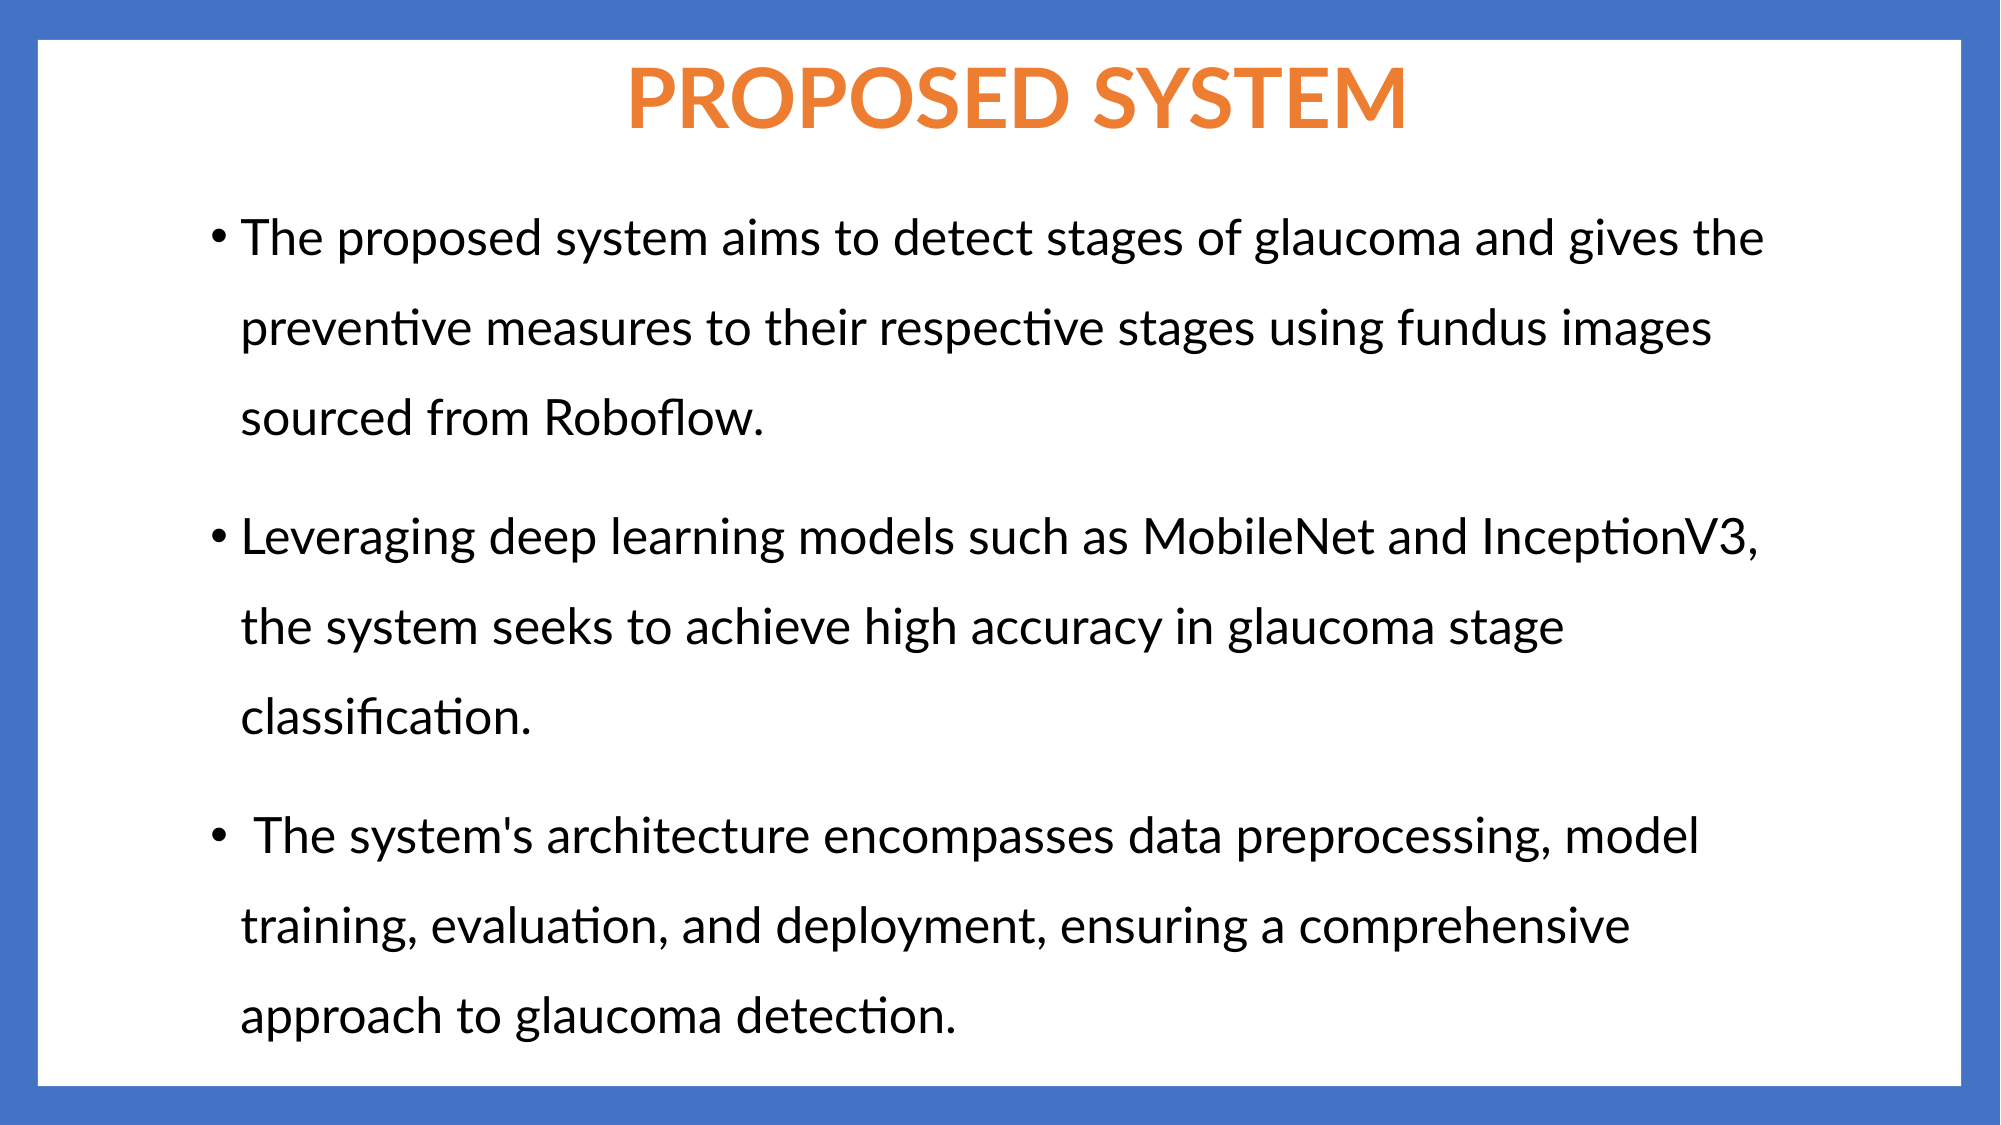

PROPOSED SYSTEM
The proposed system aims to detect stages of glaucoma and gives the preventive measures to their respective stages using fundus images sourced from Roboflow.
Leveraging deep learning models such as MobileNet and InceptionV3, the system seeks to achieve high accuracy in glaucoma stage classification.
 The system's architecture encompasses data preprocessing, model training, evaluation, and deployment, ensuring a comprehensive approach to glaucoma detection.